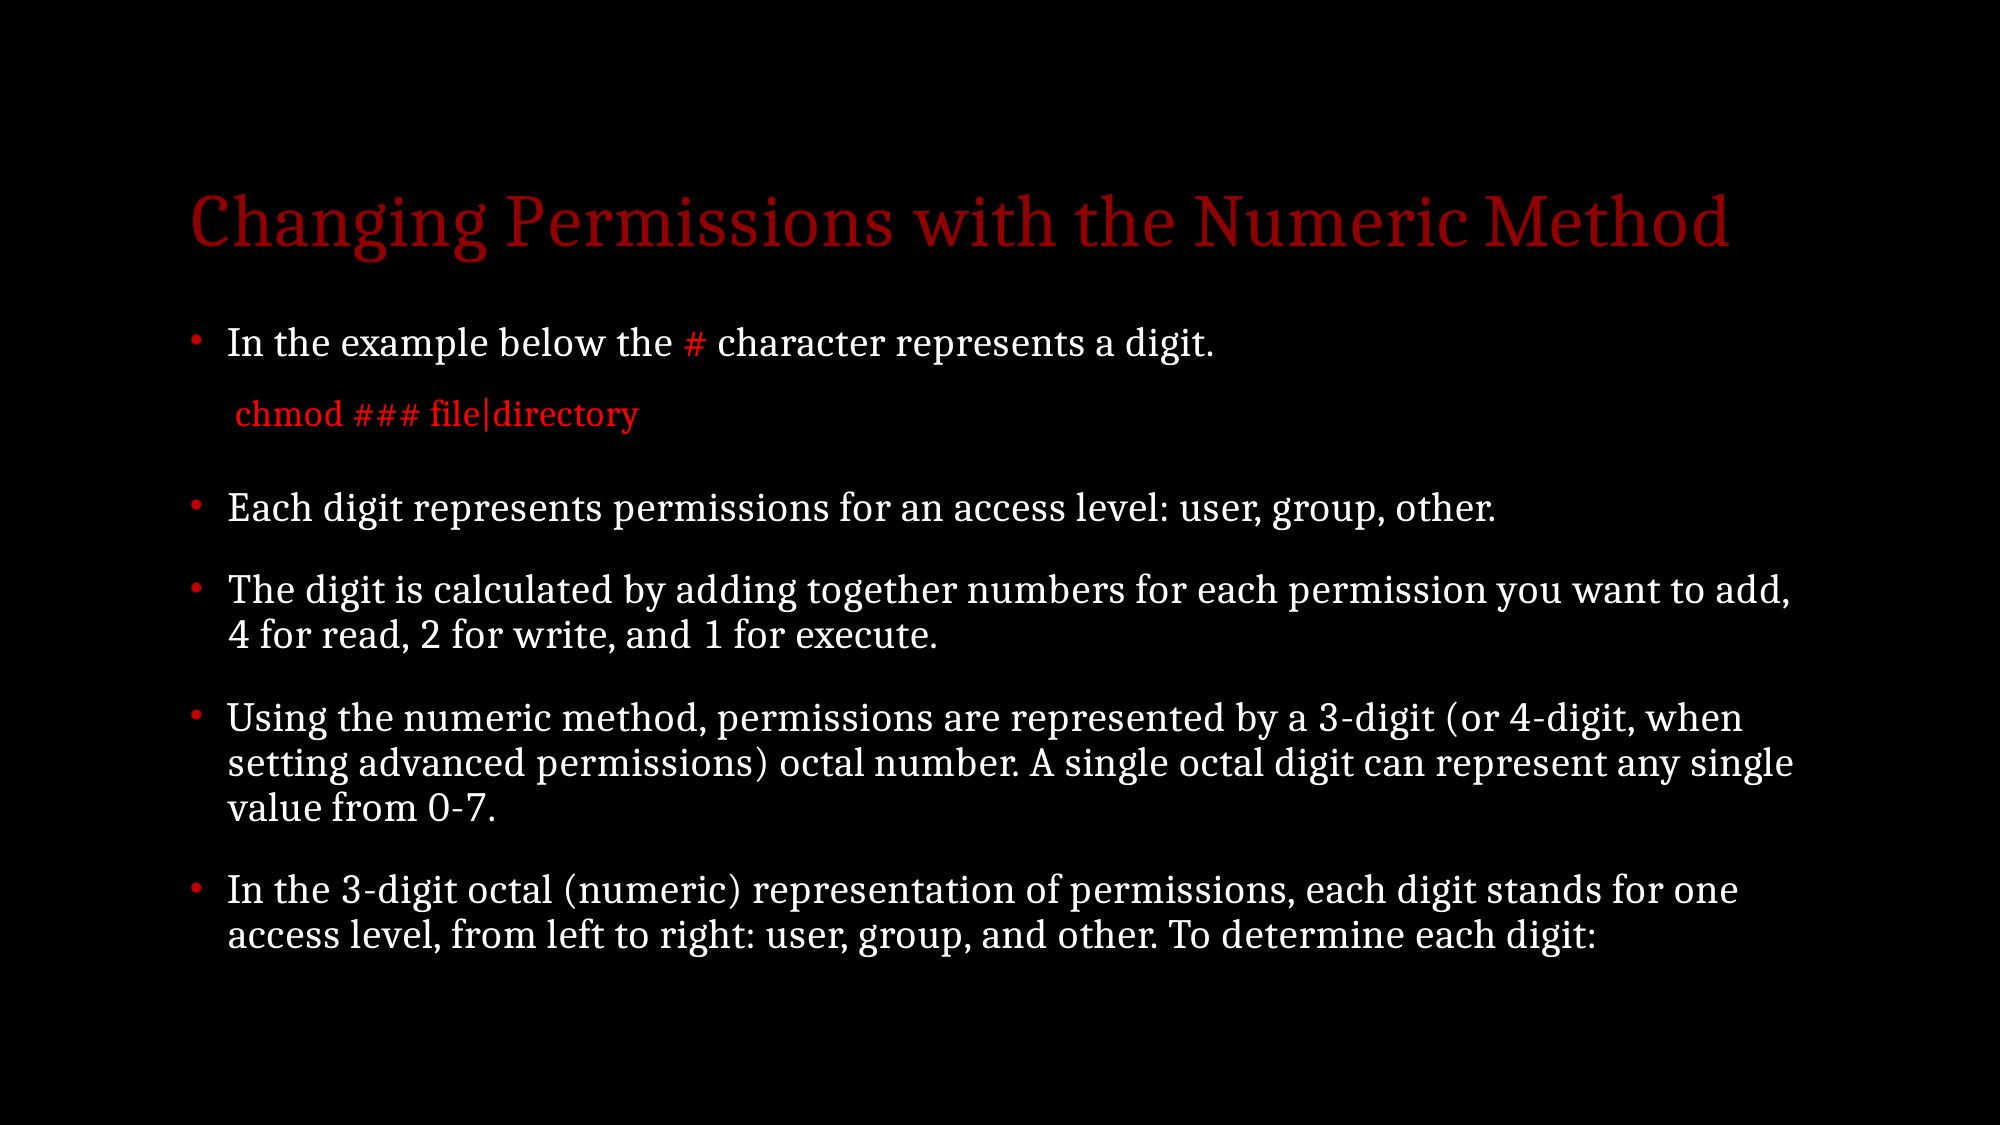

# Changing Permissions with the Numeric Method
In the example below the # character represents a digit.

Each digit represents permissions for an access level: user, group, other.
The digit is calculated by adding together numbers for each permission you want to add, 4 for read, 2 for write, and 1 for execute.
Using the numeric method, permissions are represented by a 3-digit (or 4-digit, when setting advanced permissions) octal number. A single octal digit can represent any single value from 0-7.
In the 3-digit octal (numeric) representation of permissions, each digit stands for one access level, from left to right: user, group, and other. To determine each digit:

chmod ### file|directory